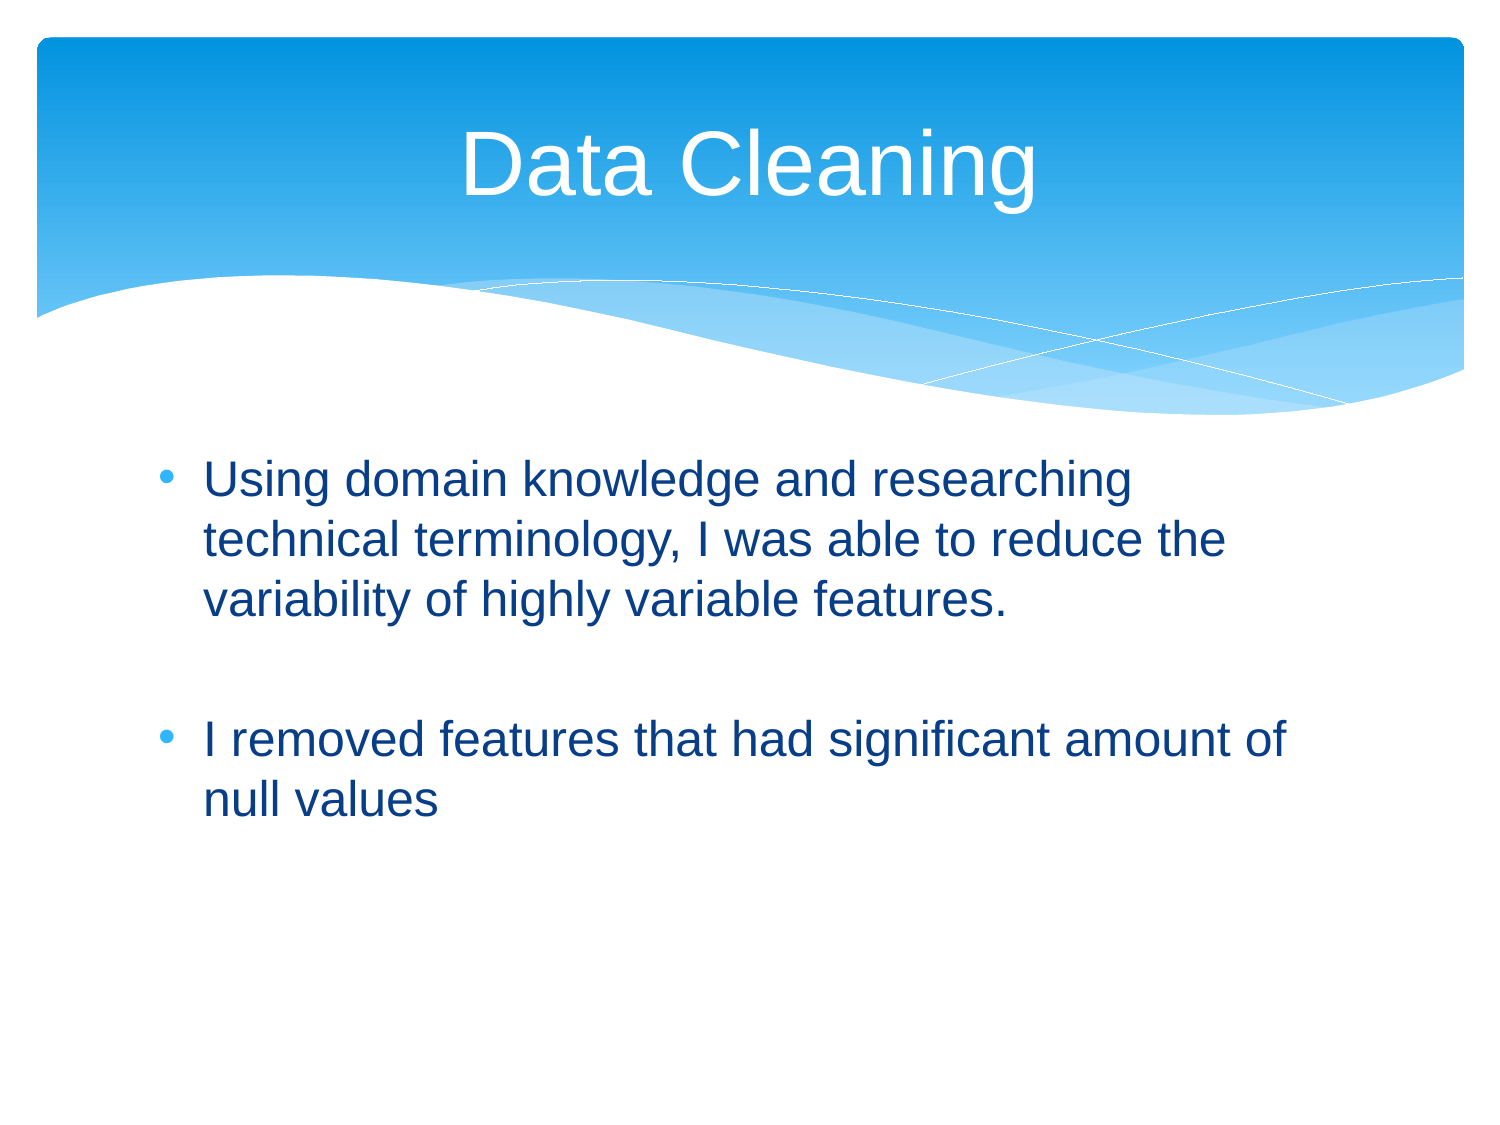

# Data Cleaning
Using domain knowledge and researching technical terminology, I was able to reduce the variability of highly variable features.

I removed features that had significant amount of null values